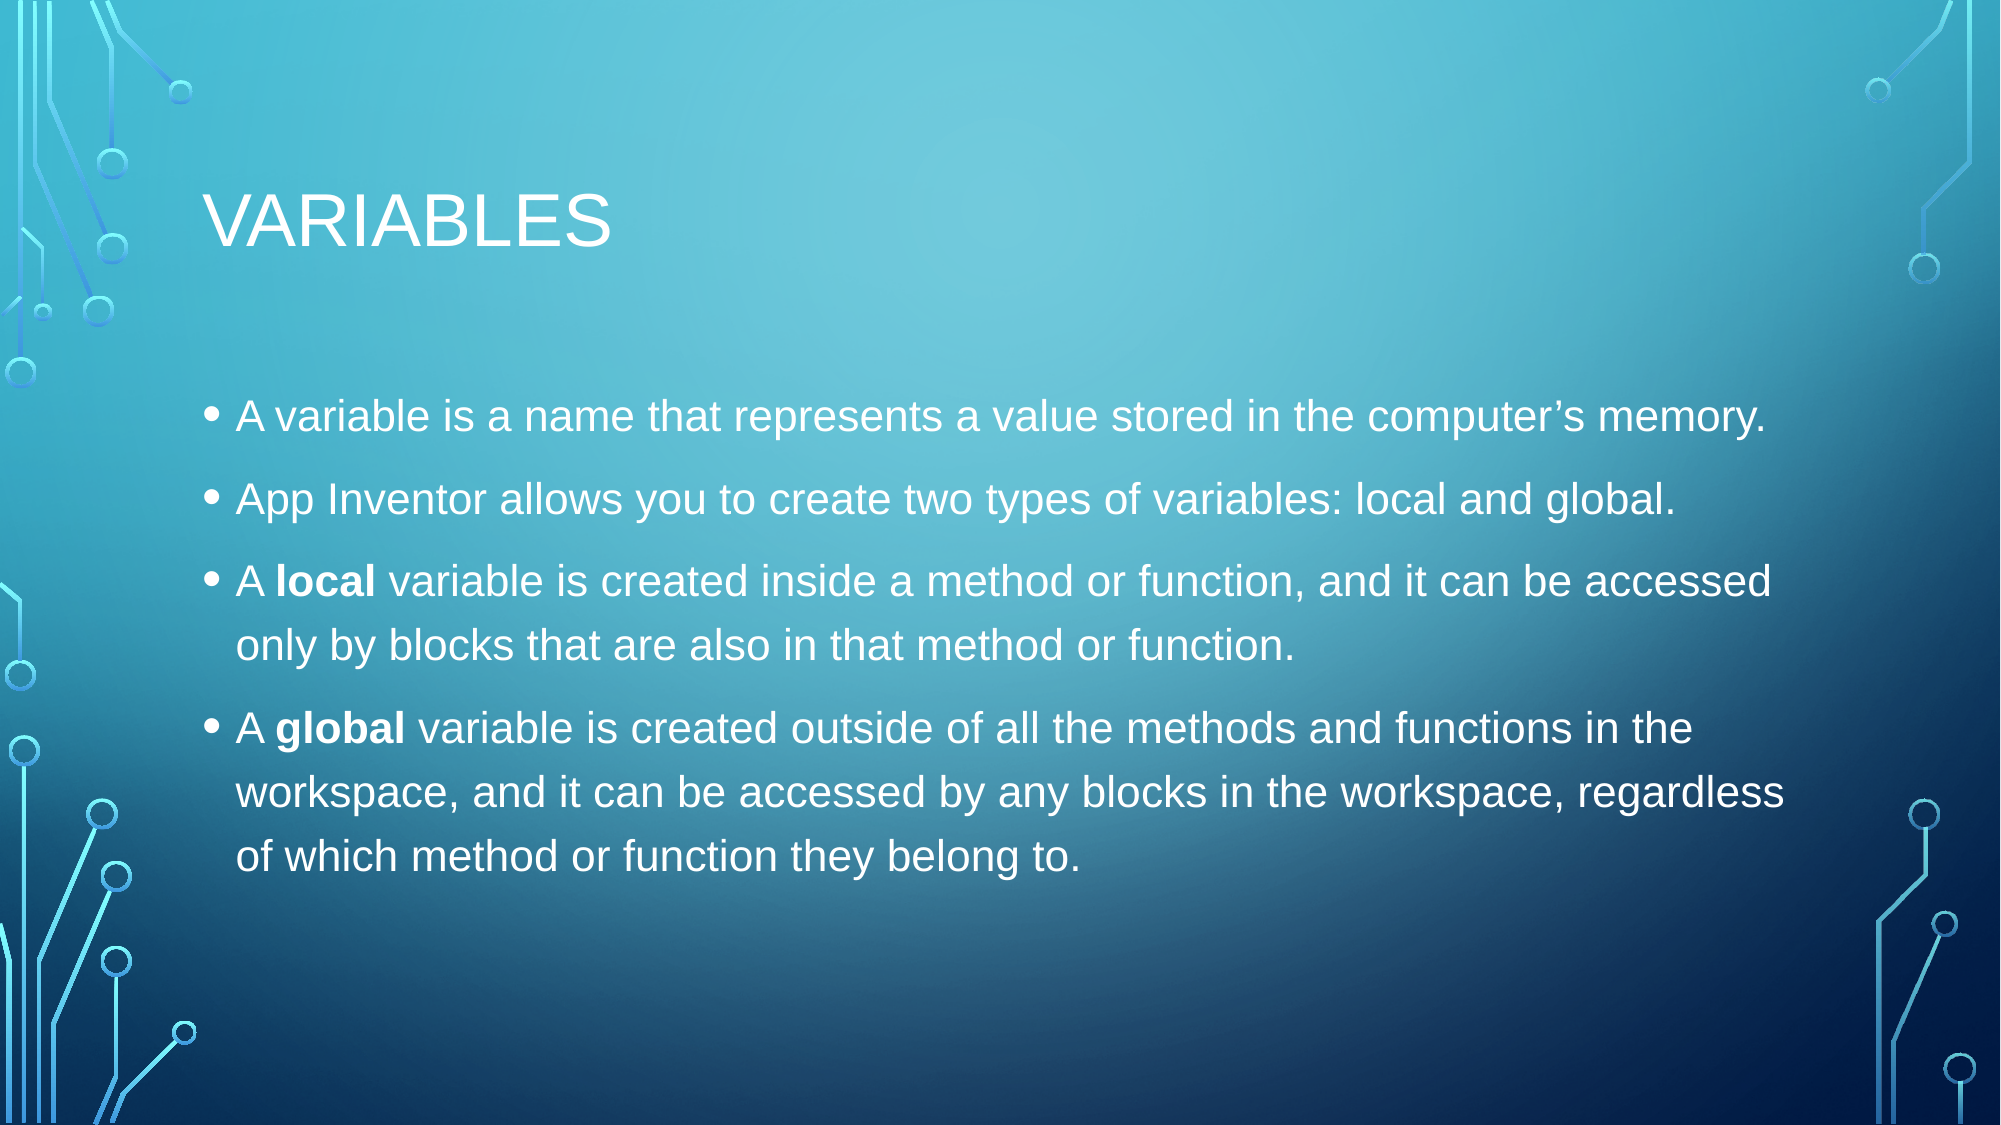

# Variables
A variable is a name that represents a value stored in the computer’s memory.
App Inventor allows you to create two types of variables: local and global.
A local variable is created inside a method or function, and it can be accessed only by blocks that are also in that method or function.
A global variable is created outside of all the methods and functions in the workspace, and it can be accessed by any blocks in the workspace, regardless of which method or function they belong to.